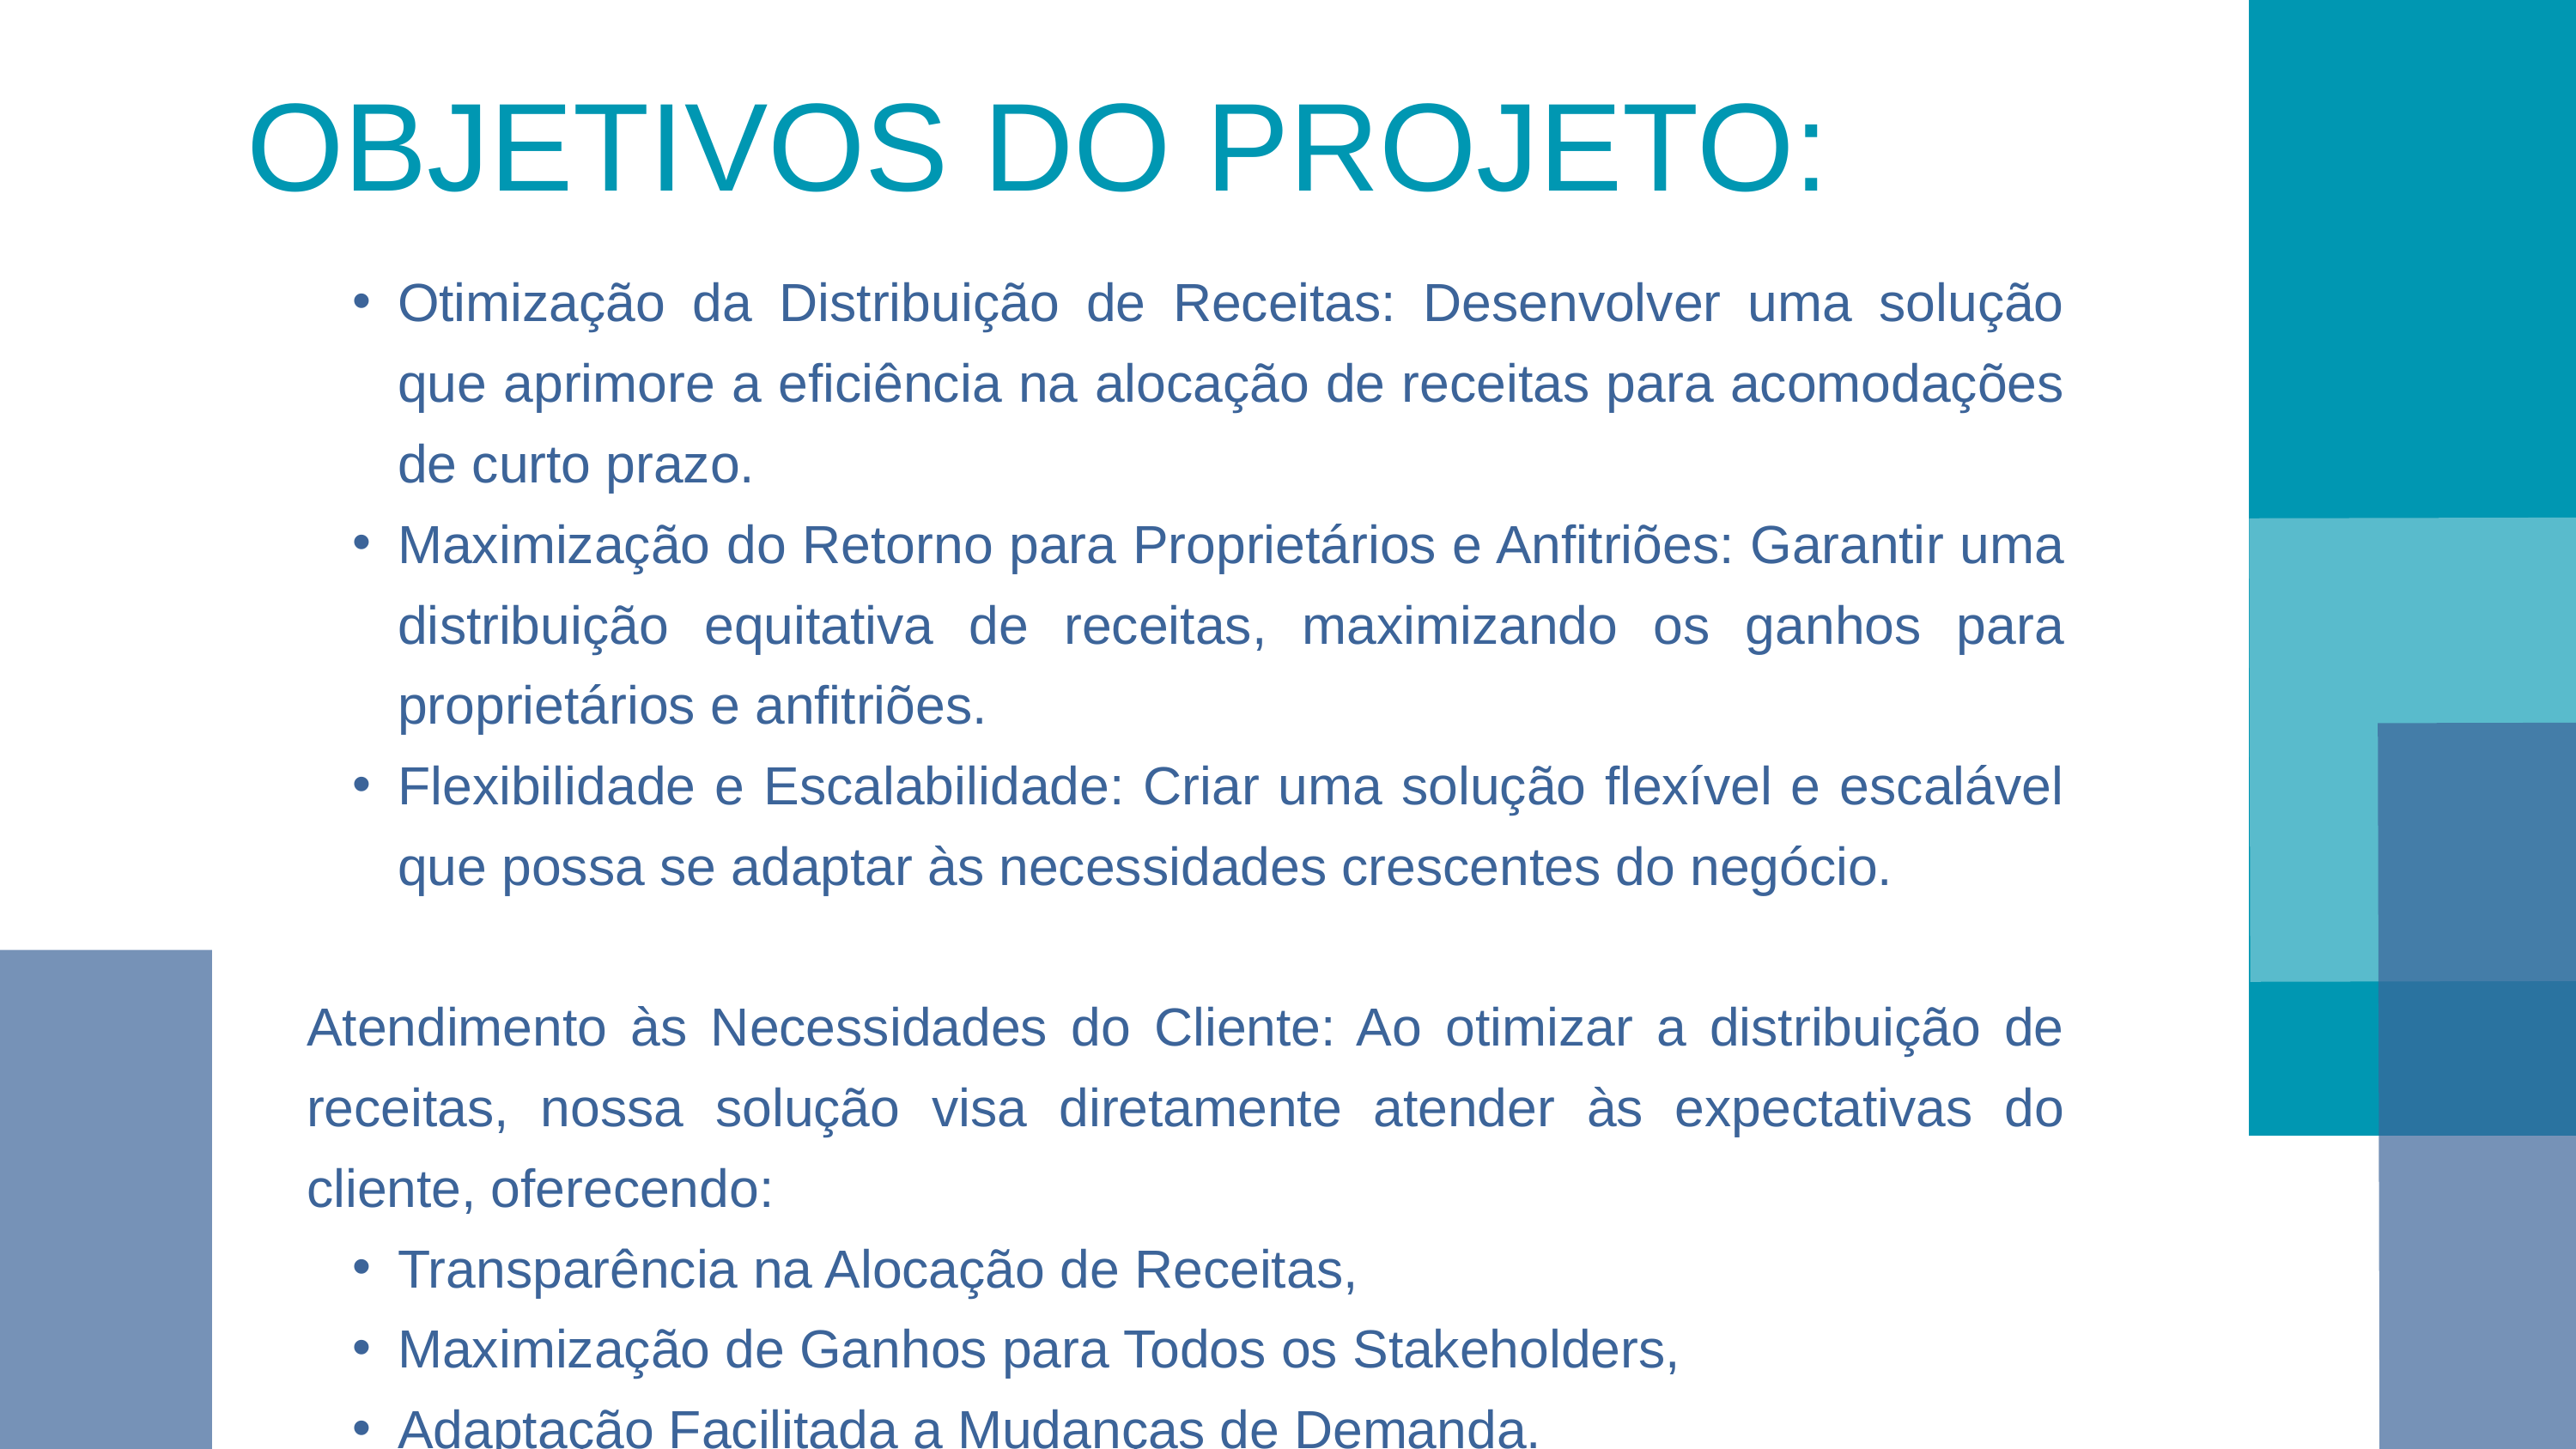

OBJETIVOS DO PROJETO:
Otimização da Distribuição de Receitas: Desenvolver uma solução que aprimore a eficiência na alocação de receitas para acomodações de curto prazo.
Maximização do Retorno para Proprietários e Anfitriões: Garantir uma distribuição equitativa de receitas, maximizando os ganhos para proprietários e anfitriões.
Flexibilidade e Escalabilidade: Criar uma solução flexível e escalável que possa se adaptar às necessidades crescentes do negócio.

Atendimento às Necessidades do Cliente: Ao otimizar a distribuição de receitas, nossa solução visa diretamente atender às expectativas do cliente, oferecendo:
Transparência na Alocação de Receitas,
Maximização de Ganhos para Todos os Stakeholders,
Adaptação Facilitada a Mudanças de Demanda.